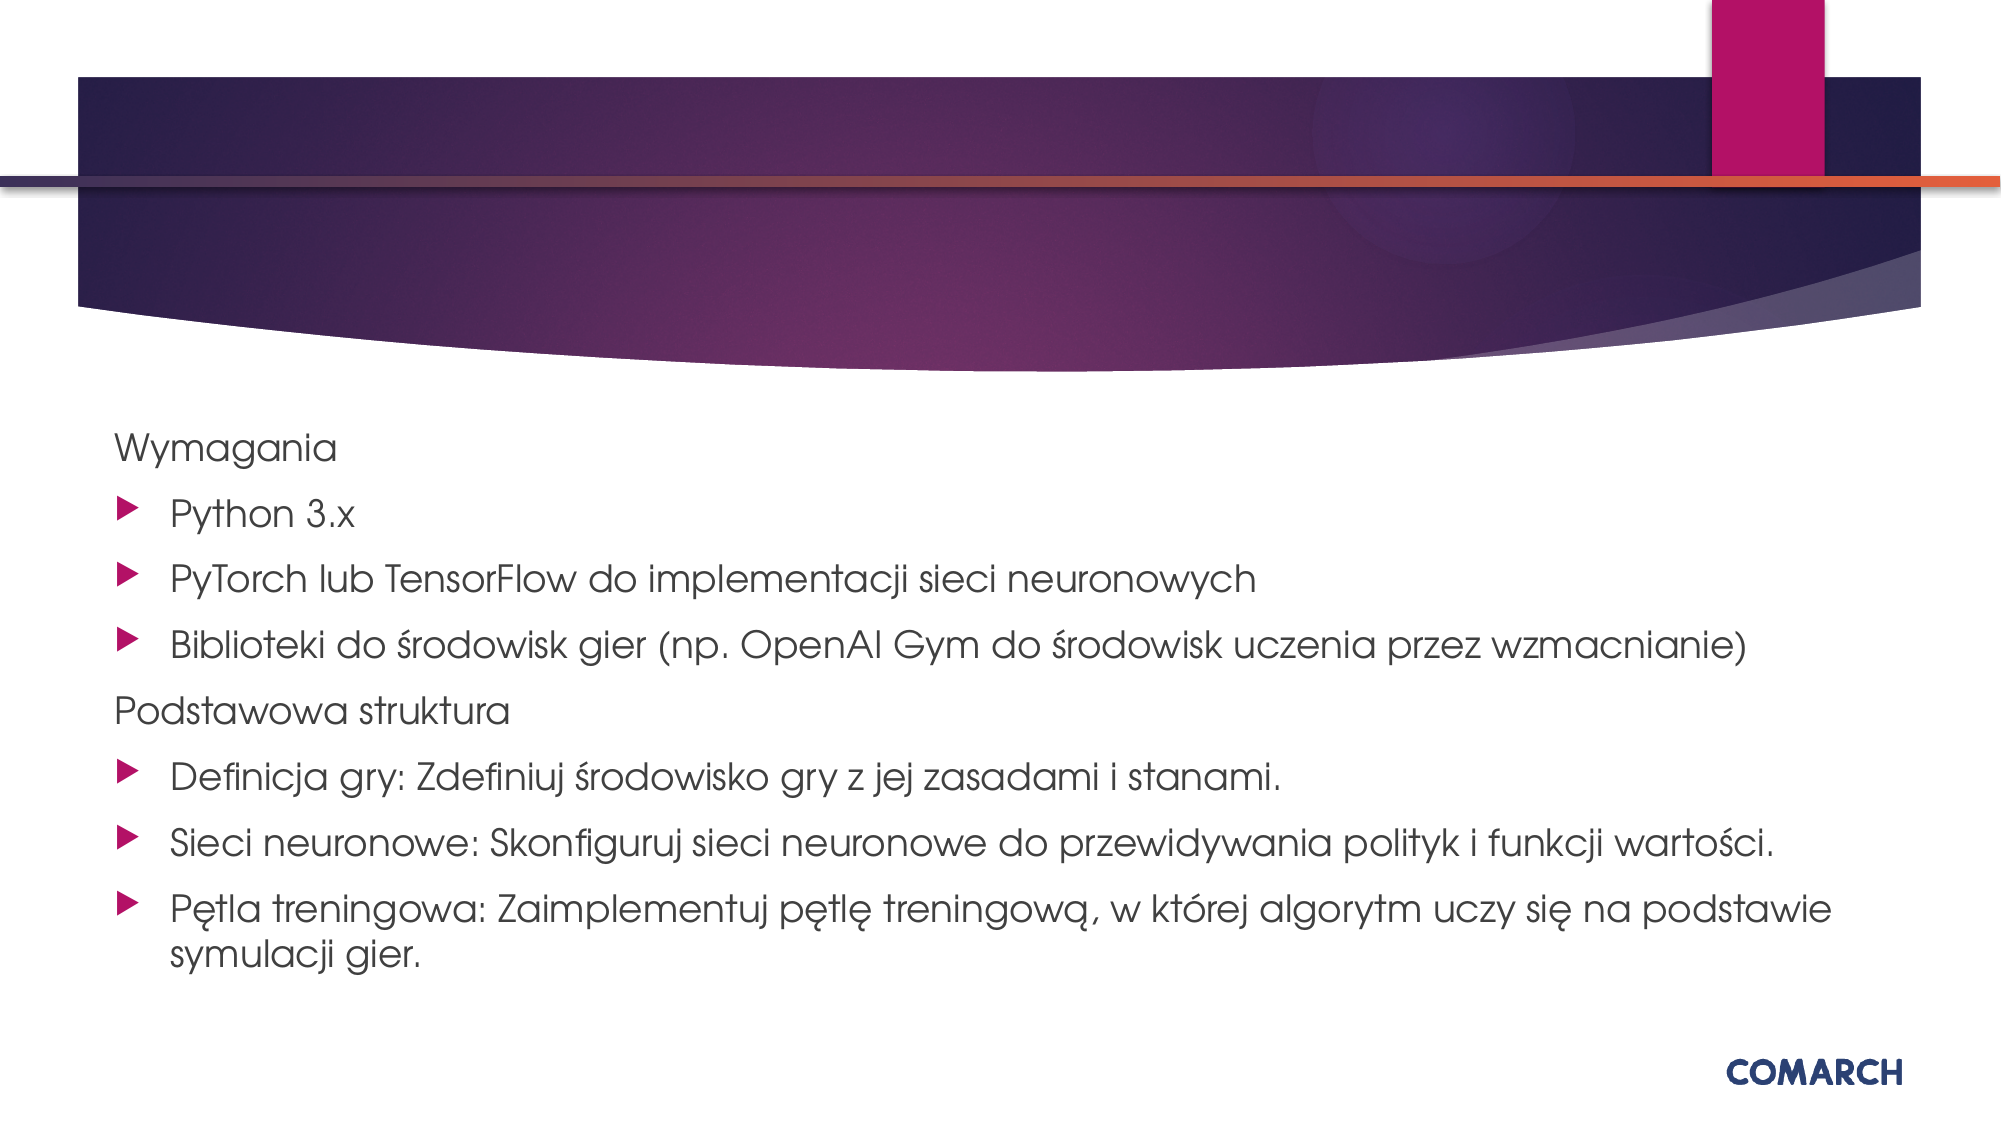

Wymagania
Python 3.x
PyTorch lub TensorFlow do implementacji sieci neuronowych
Biblioteki do środowisk gier (np. OpenAI Gym do środowisk uczenia przez wzmacnianie)
Podstawowa struktura
Definicja gry: Zdefiniuj środowisko gry z jej zasadami i stanami.
Sieci neuronowe: Skonfiguruj sieci neuronowe do przewidywania polityk i funkcji wartości.
Pętla treningowa: Zaimplementuj pętlę treningową, w której algorytm uczy się na podstawie symulacji gier.